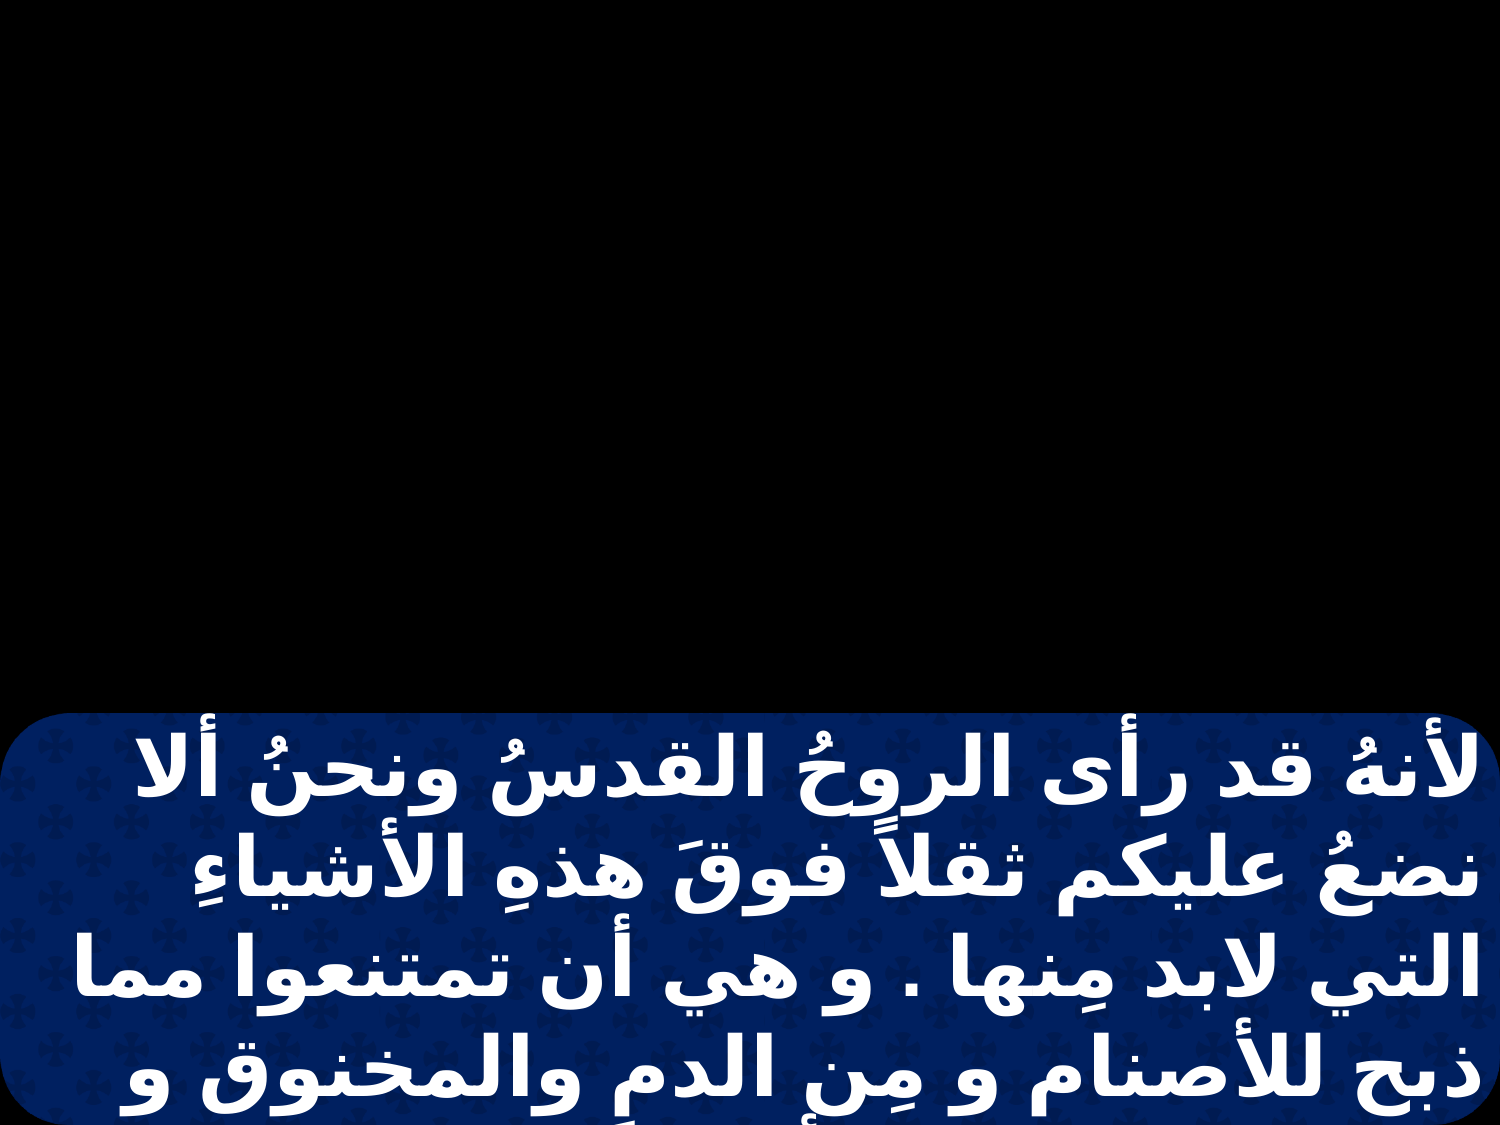

لأنهُ قد رأى الروحُ القدسُ ونحنُ ألا نضعُ عليكم ثقلاً فوقَ هذهِ الأشياءِ التي لابد مِنها . و هي أن تمتنعوا مما ذبح للأصنام و مِن الدمِ والمخنوق و الزنا . فإذا صنتم أنفسكم مِن هذا أحسنتم فيما فعلتم . كونوا مُعافين .